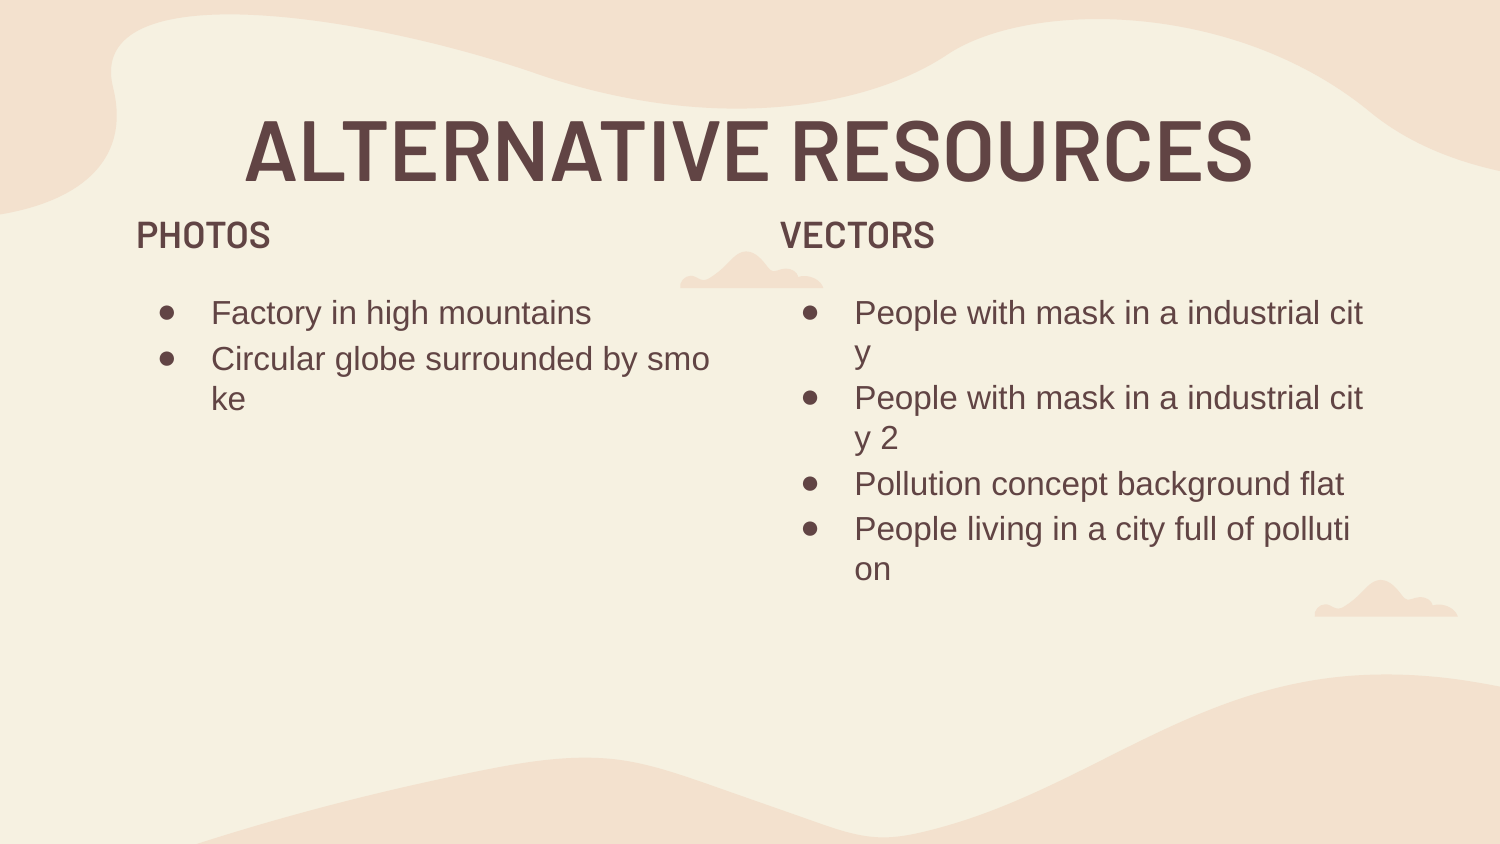

# ALTERNATIVE RESOURCES
PHOTOS
VECTORS
People with mask in a industrial city
People with mask in a industrial city 2
Pollution concept background flat
People living in a city full of pollution

Factory in high mountains
Circular globe surrounded by smoke